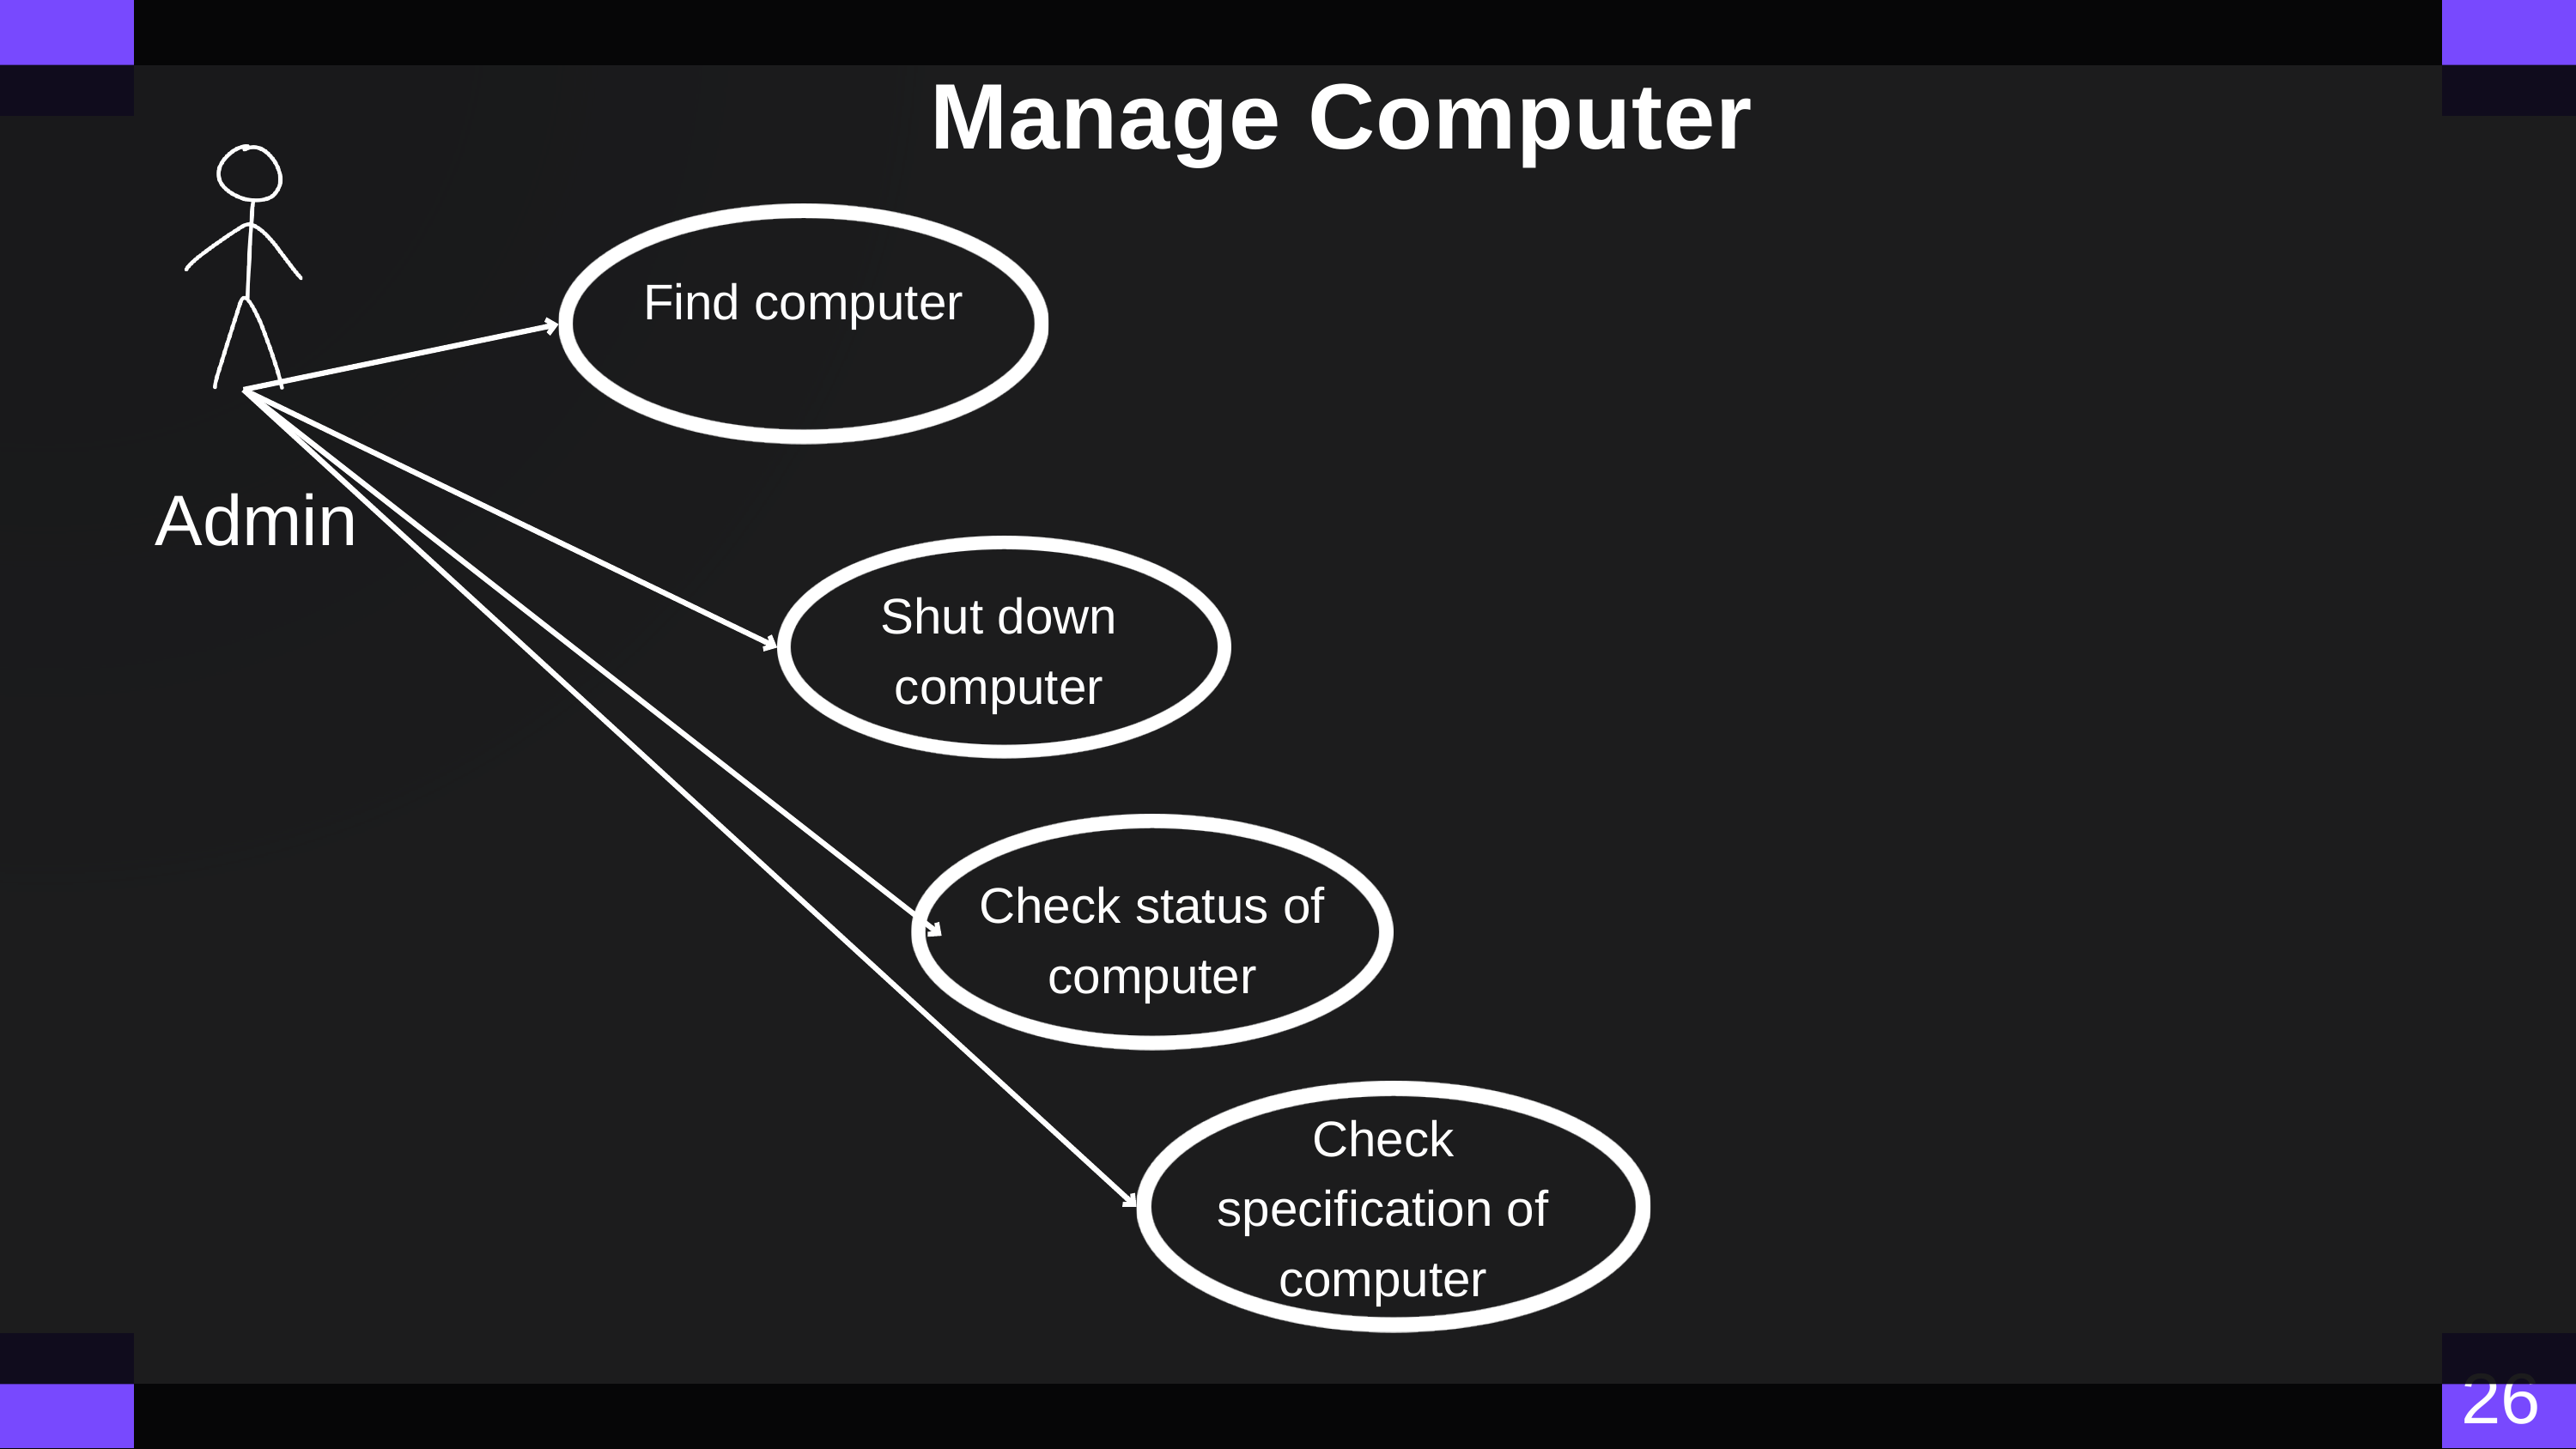

Manage Computer

Find computer

Admin

Shut down computer

Check status of computer

Check specification of computer

26